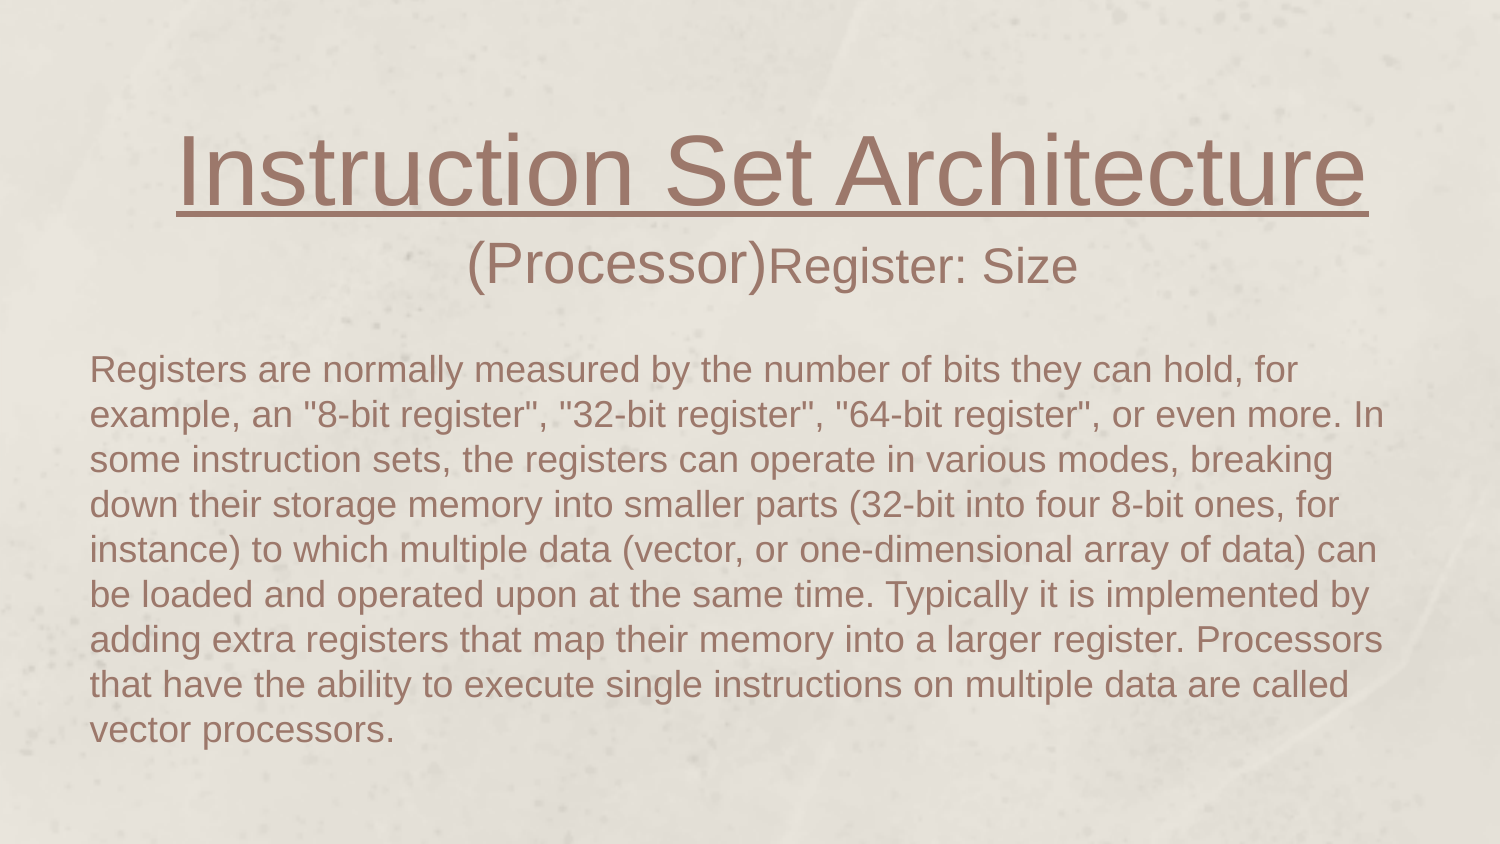

# Instruction Set Architecture (Processor)Register: Size
Registers are normally measured by the number of bits they can hold, for example, an "8-bit register", "32-bit register", "64-bit register", or even more. In some instruction sets, the registers can operate in various modes, breaking down their storage memory into smaller parts (32-bit into four 8-bit ones, for instance) to which multiple data (vector, or one-dimensional array of data) can be loaded and operated upon at the same time. Typically it is implemented by adding extra registers that map their memory into a larger register. Processors that have the ability to execute single instructions on multiple data are called vector processors.